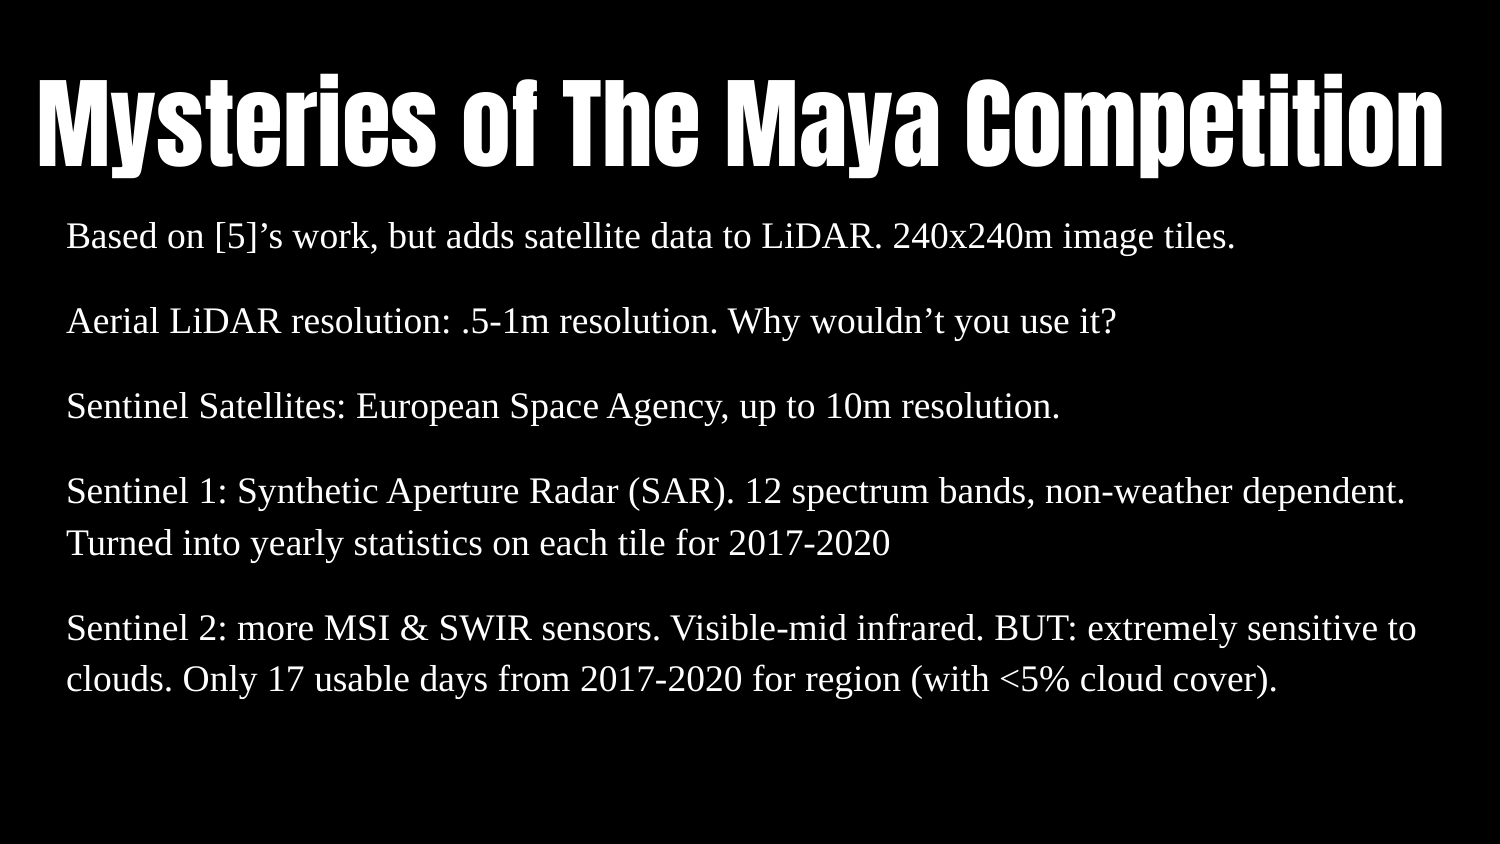

# Mysteries of The Maya Competition
Based on [5]’s work, but adds satellite data to LiDAR. 240x240m image tiles.
Aerial LiDAR resolution: .5-1m resolution. Why wouldn’t you use it?
Sentinel Satellites: European Space Agency, up to 10m resolution.
Sentinel 1: Synthetic Aperture Radar (SAR). 12 spectrum bands, non-weather dependent. Turned into yearly statistics on each tile for 2017-2020
Sentinel 2: more MSI & SWIR sensors. Visible-mid infrared. BUT: extremely sensitive to clouds. Only 17 usable days from 2017-2020 for region (with <5% cloud cover).